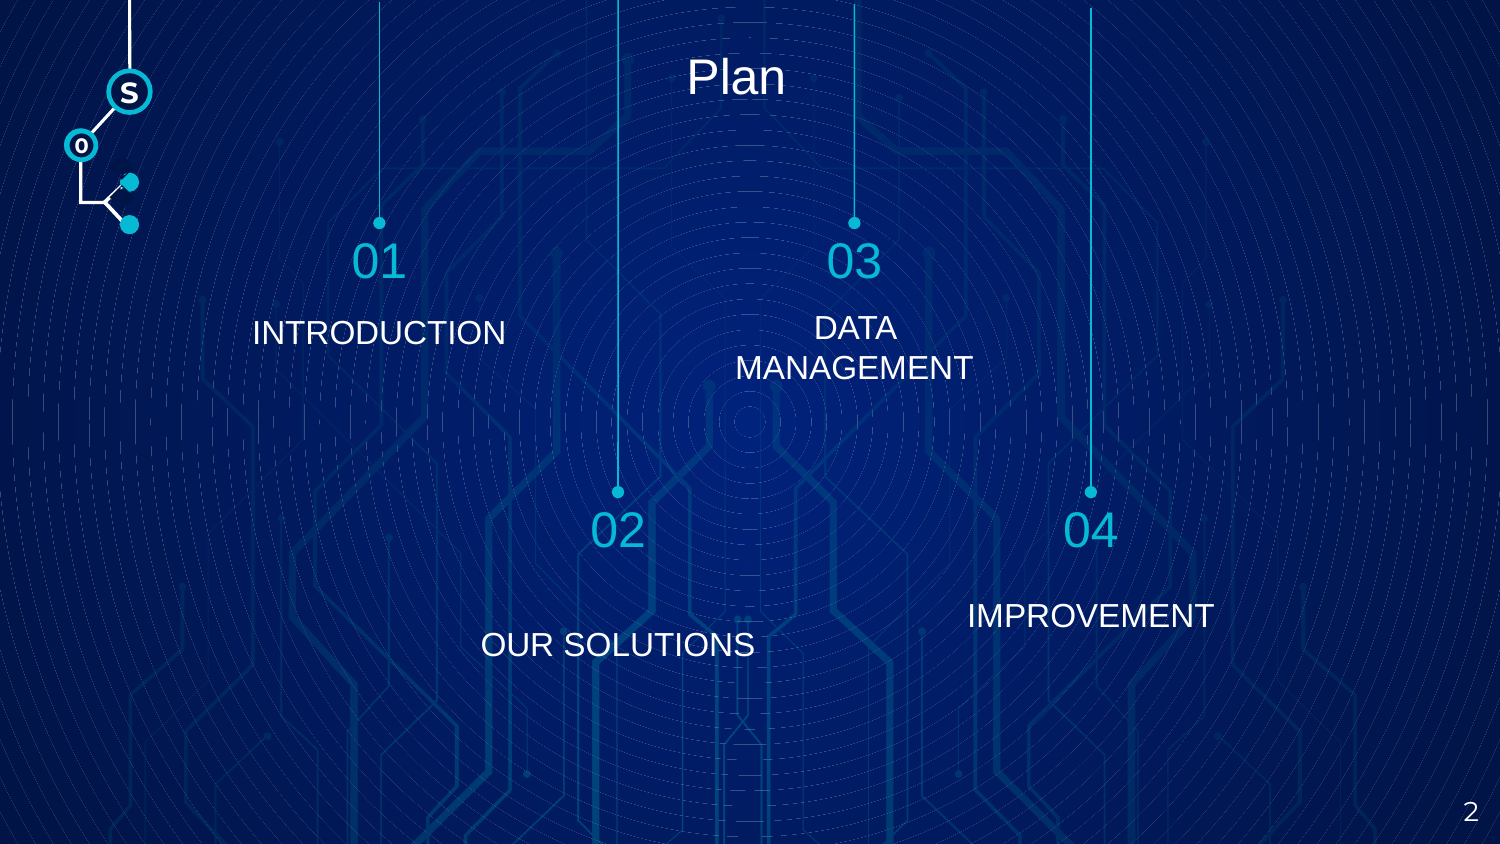

Plan
S
0
0
🠺

🠺
01
03
DATA MANAGEMENT
# INTRODUCTION
02
04
OUR SOLUTIONS
IMPROVEMENT
2